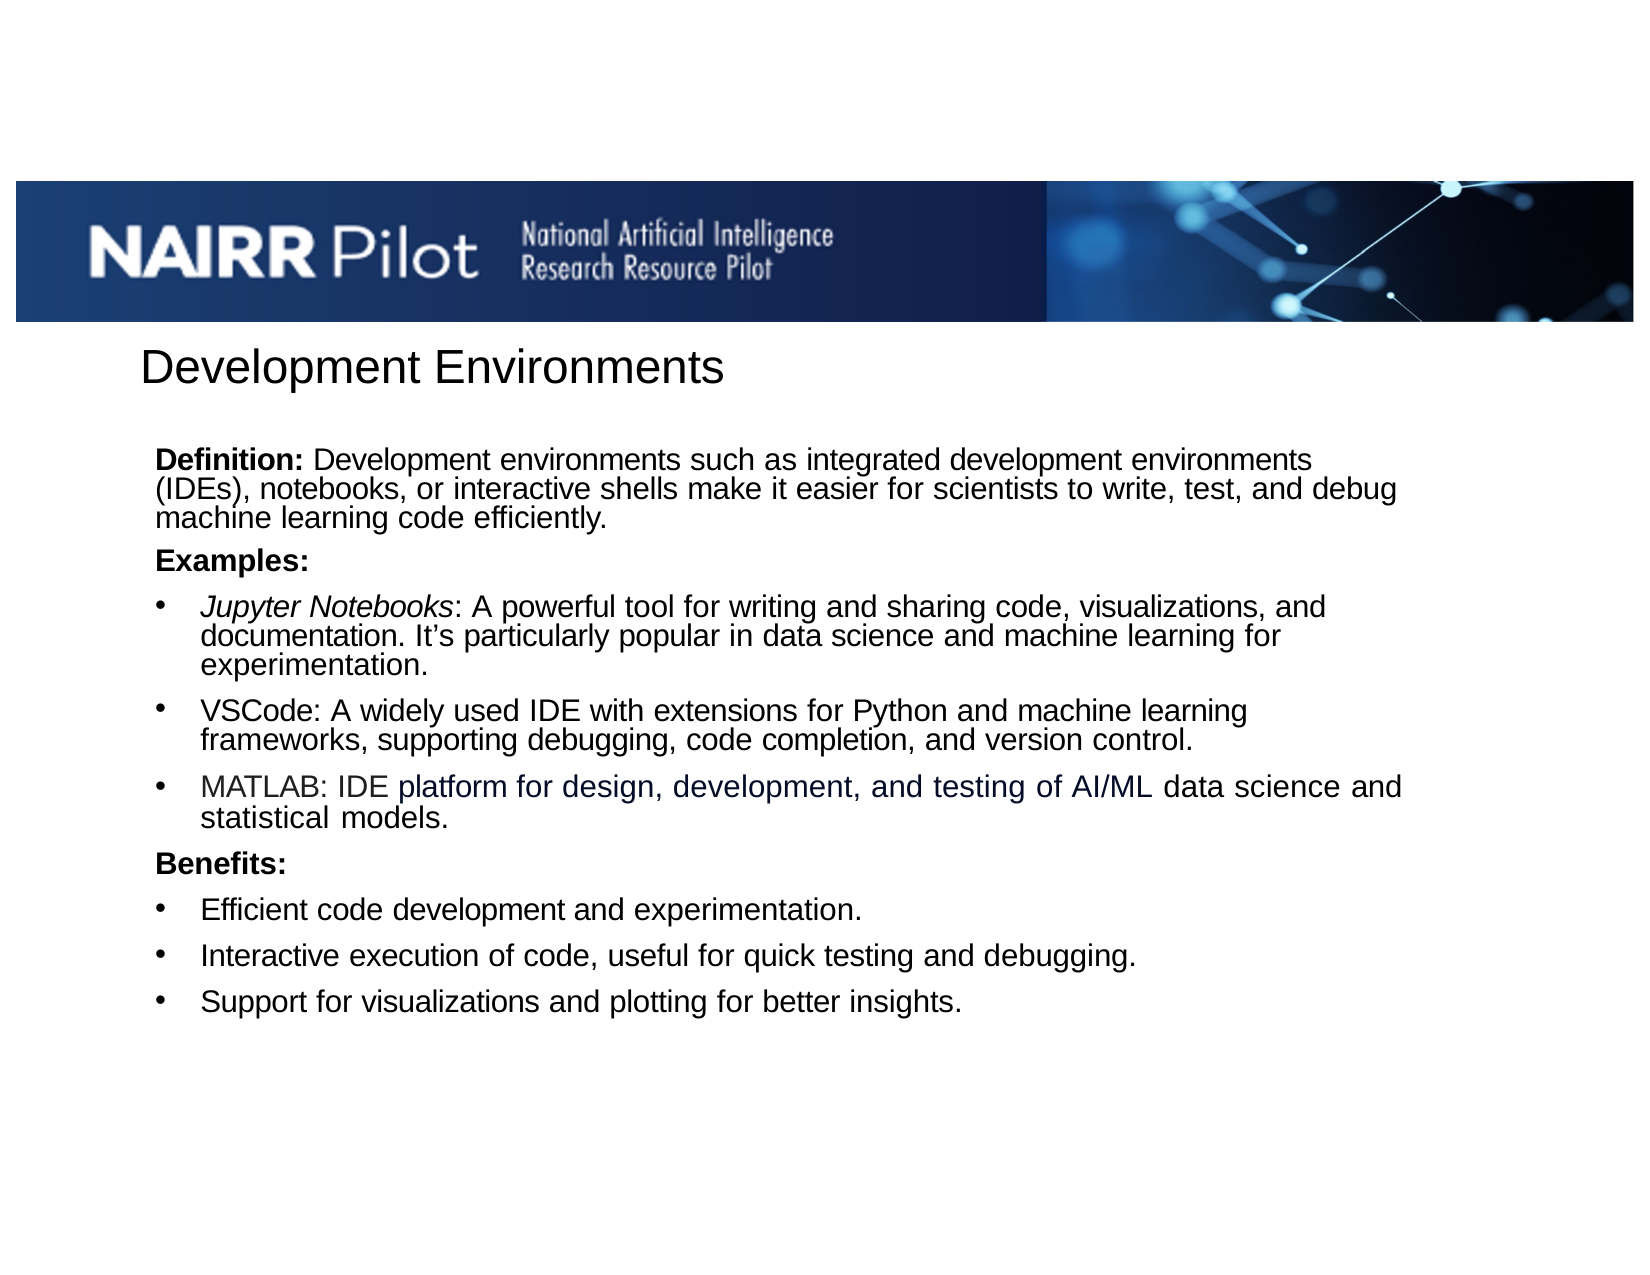

# Development Environments
Definition: Development environments such as integrated development environments (IDEs), notebooks, or interactive shells make it easier for scientists to write, test, and debug machine learning code efficiently.
Examples:
Jupyter Notebooks: A powerful tool for writing and sharing code, visualizations, and documentation. It’s particularly popular in data science and machine learning for experimentation.
VSCode: A widely used IDE with extensions for Python and machine learning frameworks, supporting debugging, code completion, and version control.
MATLAB: IDE platform for design, development, and testing of AI/ML data science and statistical models.
Benefits:
Efficient code development and experimentation.
Interactive execution of code, useful for quick testing and debugging.
Support for visualizations and plotting for better insights.